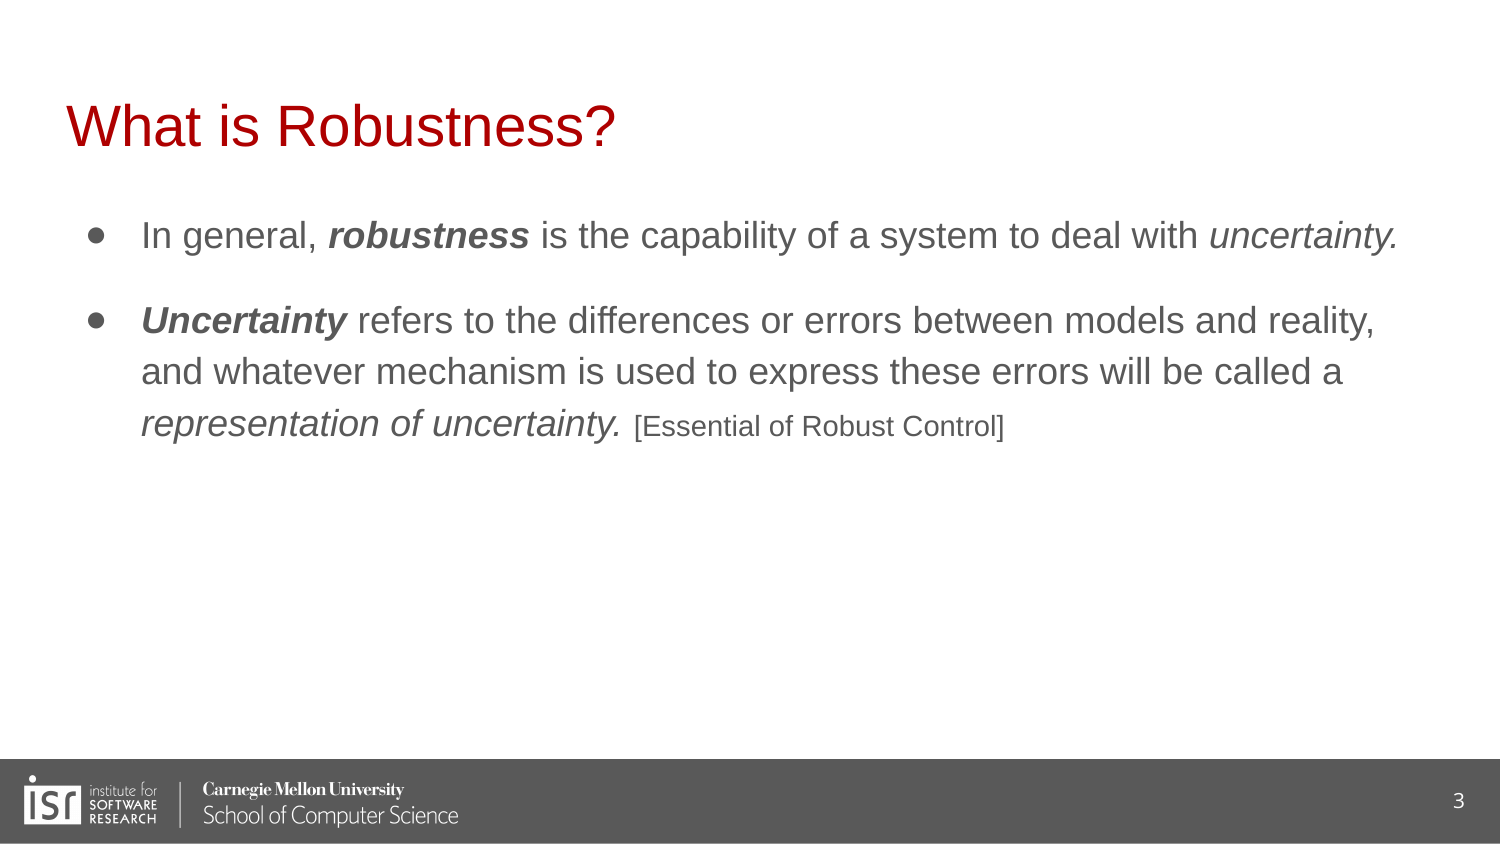

# What is Robustness?
In general, robustness is the capability of a system to deal with uncertainty.
Uncertainty refers to the differences or errors between models and reality, and whatever mechanism is used to express these errors will be called a representation of uncertainty. [Essential of Robust Control]
3